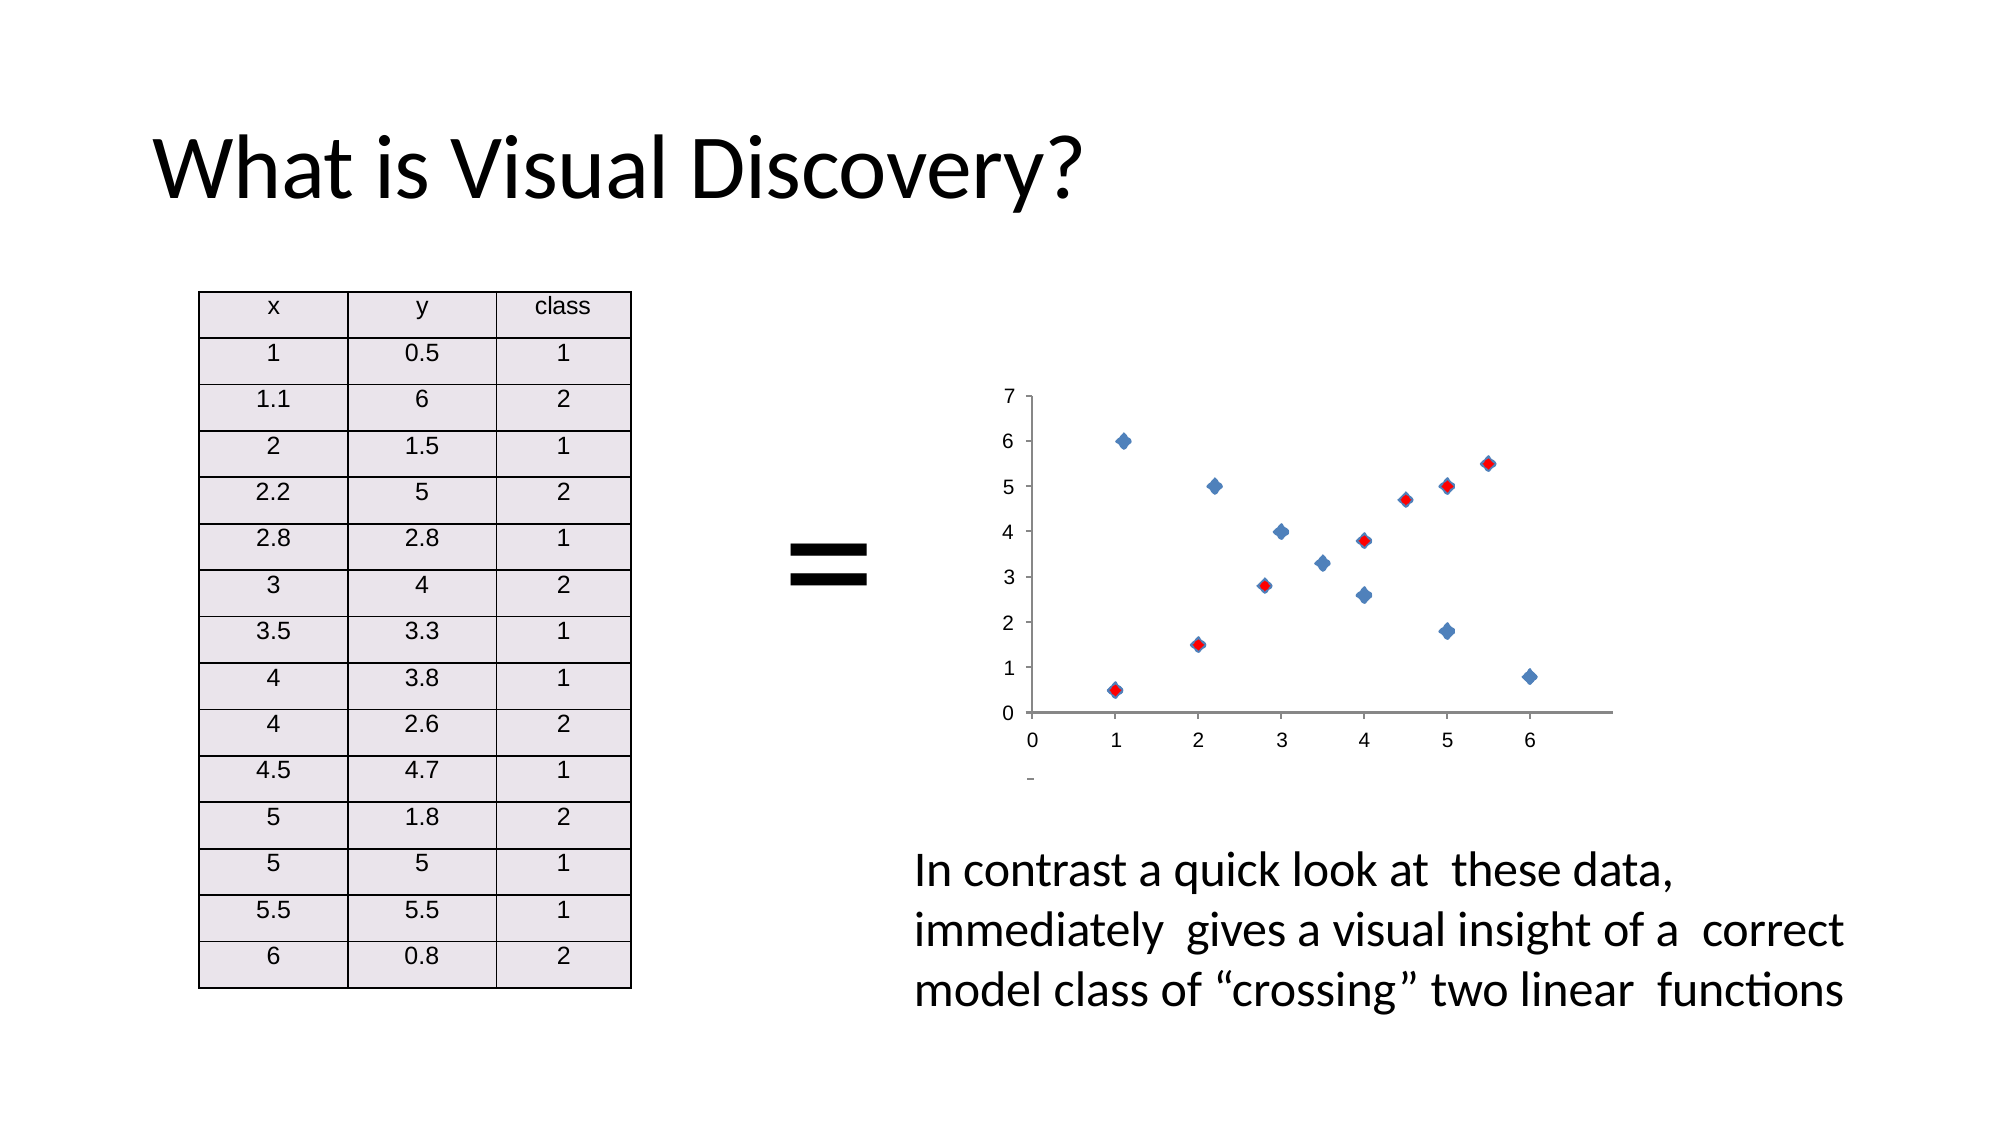

# What is Visual Discovery?
| x | y | class |
| --- | --- | --- |
| 1 | 0.5 | 1 |
| 1.1 | 6 | 2 |
| 2 | 1.5 | 1 |
| 2.2 | 5 | 2 |
| 2.8 | 2.8 | 1 |
| 3 | 4 | 2 |
| 3.5 | 3.3 | 1 |
| 4 | 3.8 | 1 |
| 4 | 2.6 | 2 |
| 4.5 | 4.7 | 1 |
| 5 | 1.8 | 2 |
| 5 | 5 | 1 |
| 5.5 | 5.5 | 1 |
| 6 | 0.8 | 2 |
7

6

5

4

3

2

1

0

0
1
2
3
4
5
6

=
In contrast a quick look at  these data, immediately  gives a visual insight of a  correct model class of “crossing” two linear  functions